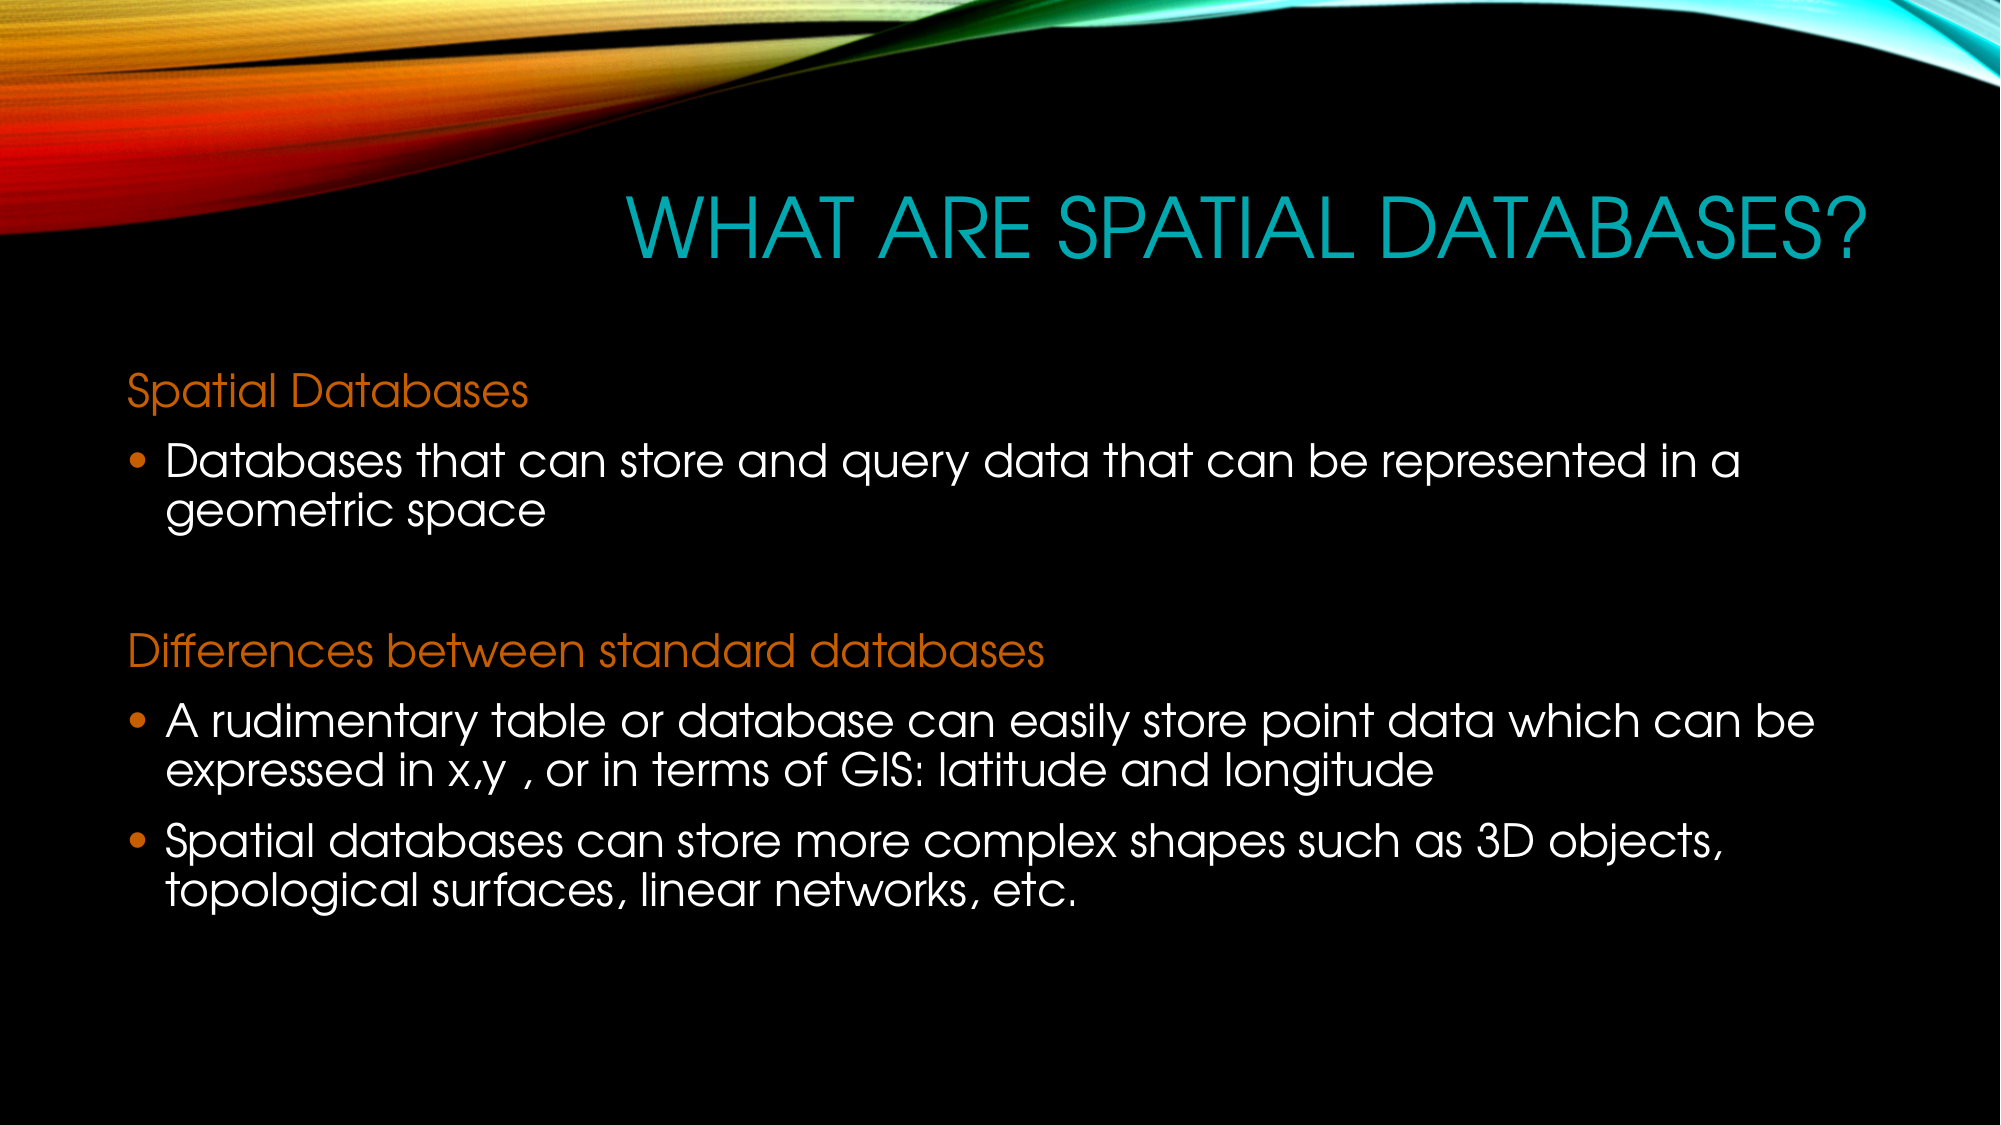

# What ARE Spatial DATABASES?
Spatial Databases
Databases that can store and query data that can be represented in a geometric space

Differences between standard databases
A rudimentary table or database can easily store point data which can be expressed in x,y , or in terms of GIS: latitude and longitude
Spatial databases can store more complex shapes such as 3D objects, topological surfaces, linear networks, etc.